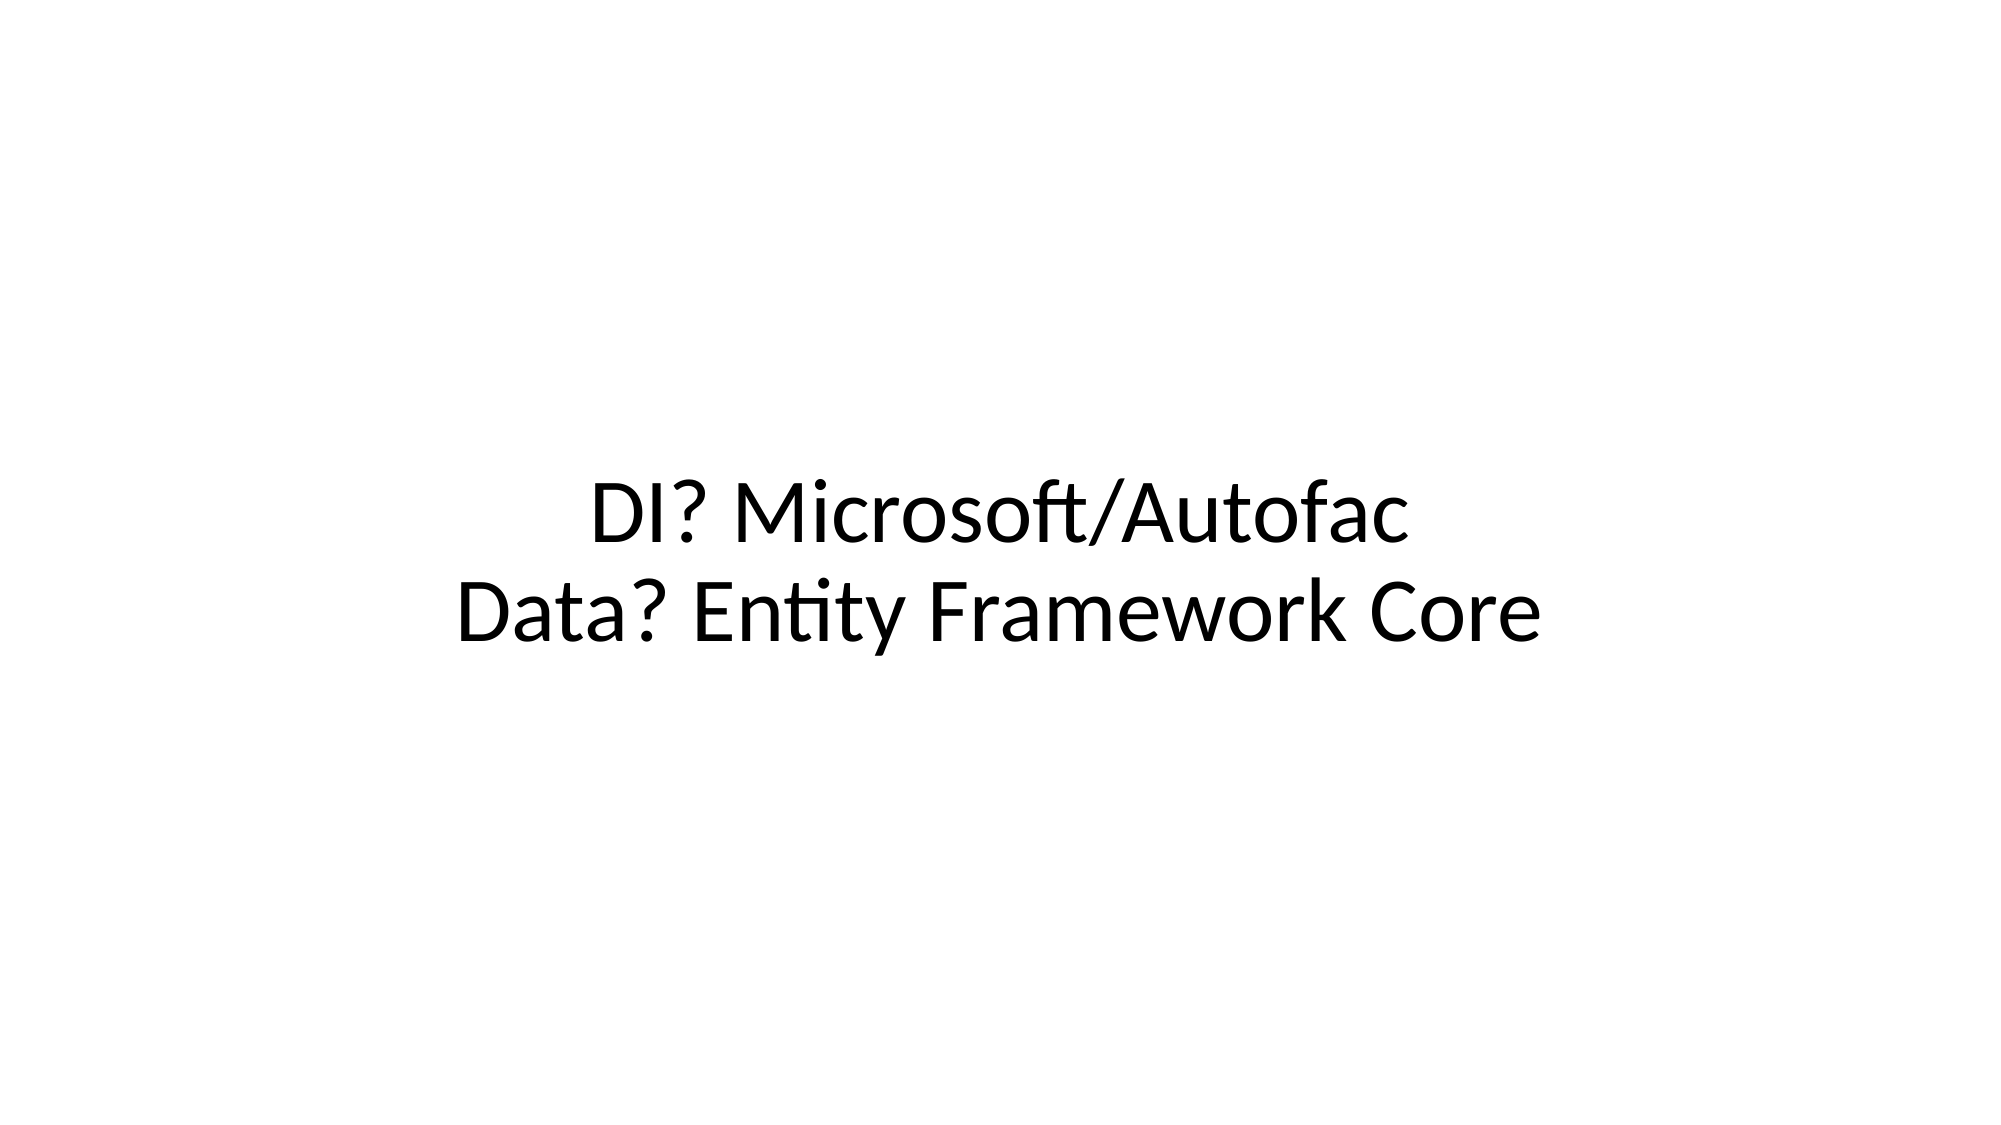

# DI? Microsoft/Autofac Data? Entity Framework Core